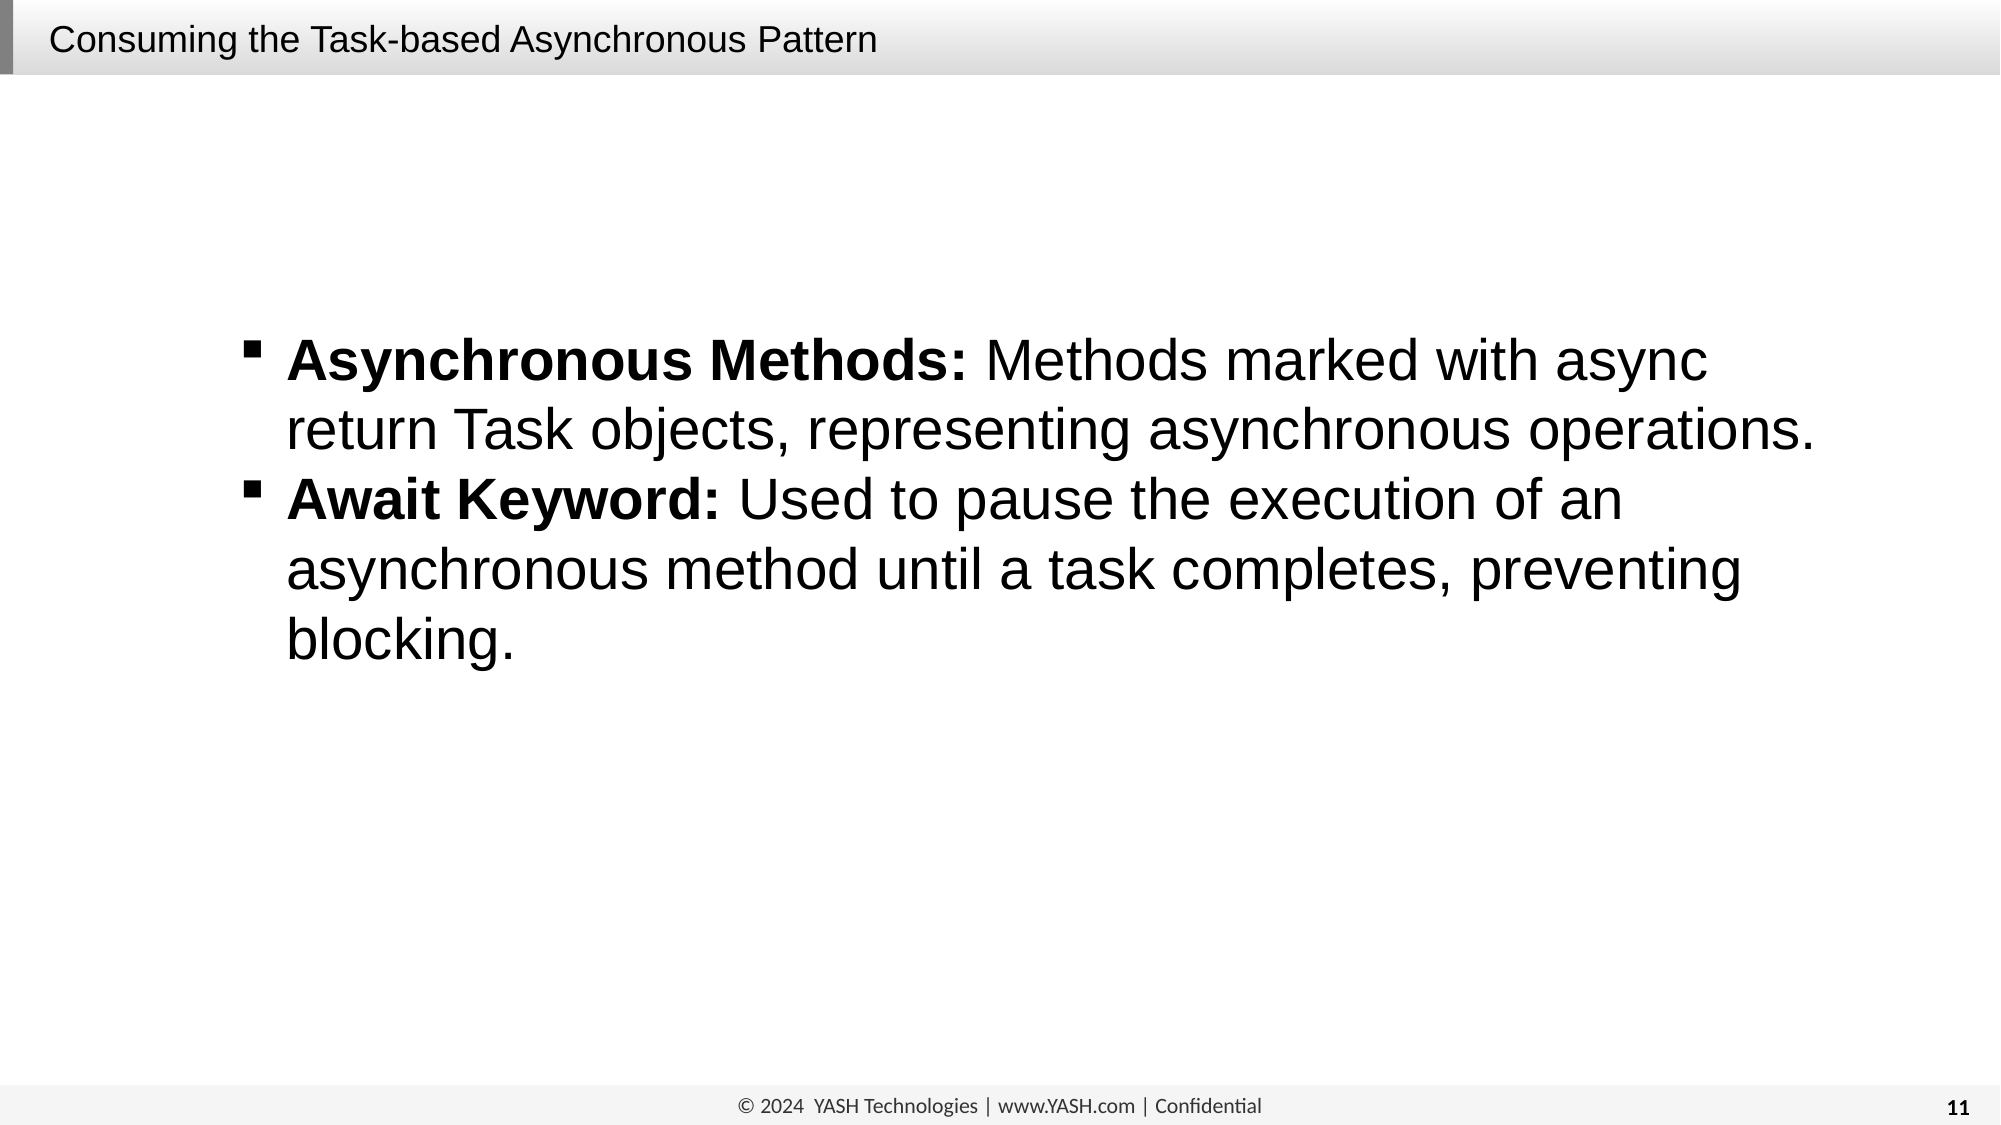

Consuming the Task-based Asynchronous Pattern

Asynchronous Methods: Methods marked with async return Task objects, representing asynchronous operations.
Await Keyword: Used to pause the execution of an asynchronous method until a task completes, preventing blocking.